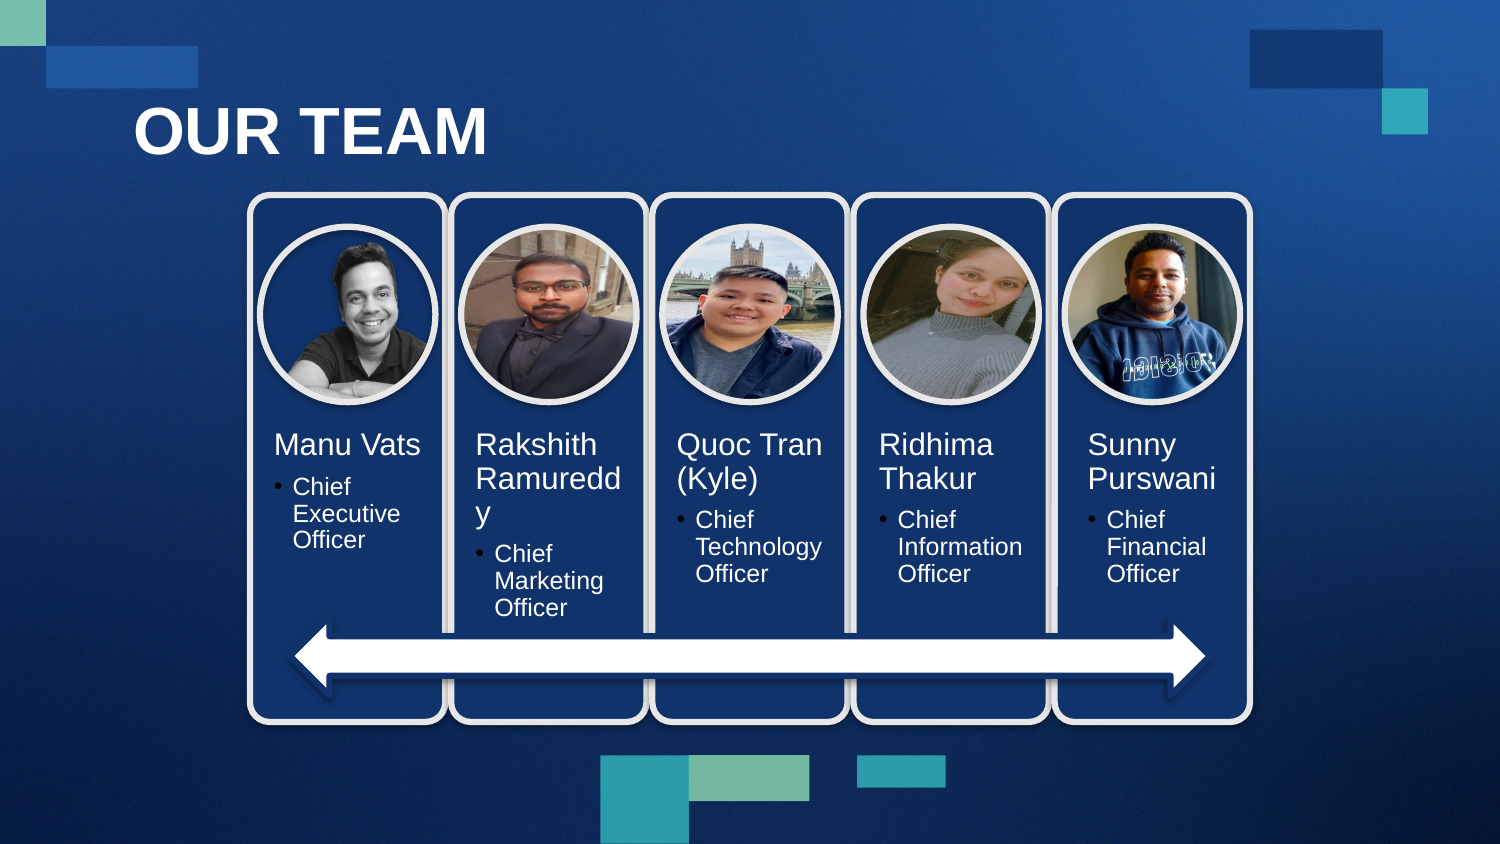

# OUR TEAM
Manu Vats
Chief Executive Officer
Rakshith Ramureddy
Chief Marketing Officer
Quoc Tran (Kyle)
Chief Technology Officer
Ridhima Thakur
Chief Information Officer
Sunny Purswani
Chief Financial Officer